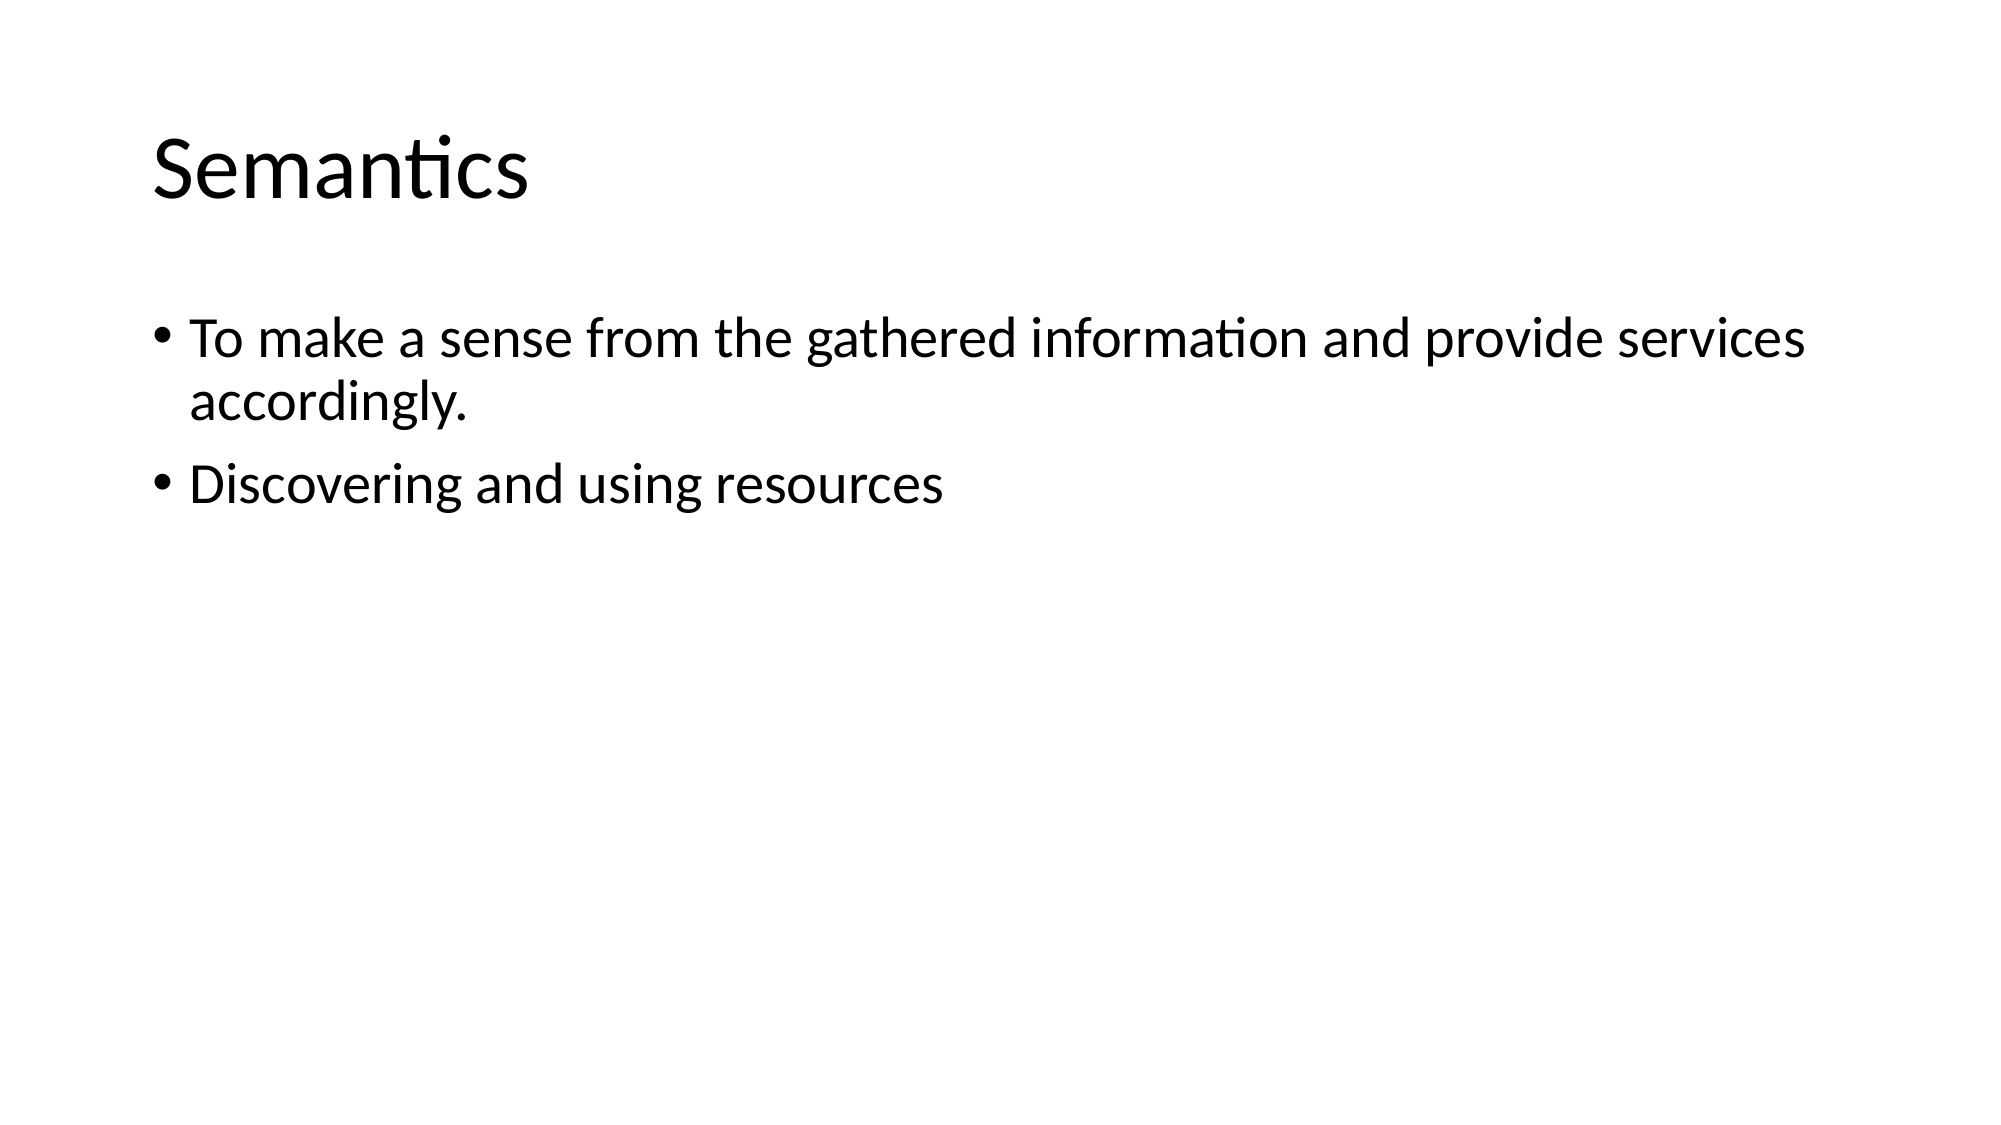

# Semantics
To make a sense from the gathered information and provide services accordingly.
Discovering and using resources